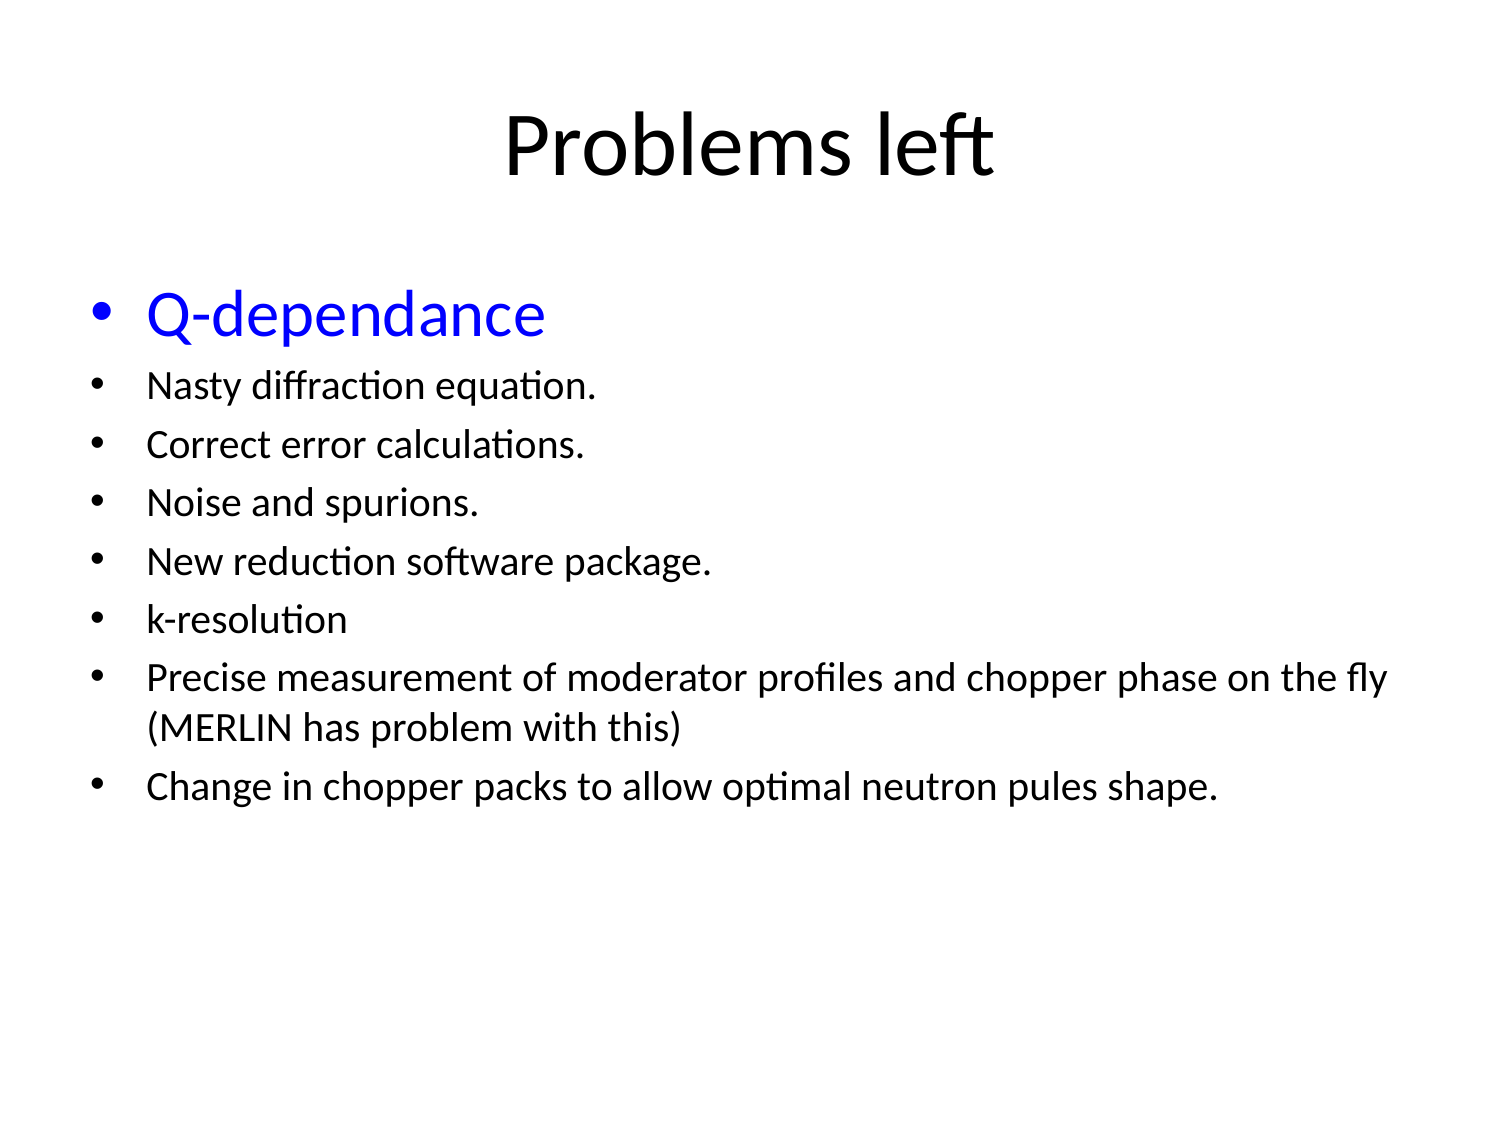

# Problems left
Q-dependance
Nasty diffraction equation.
Correct error calculations.
Noise and spurions.
New reduction software package.
k-resolution
Precise measurement of moderator profiles and chopper phase on the fly (MERLIN has problem with this)
Change in chopper packs to allow optimal neutron pules shape.